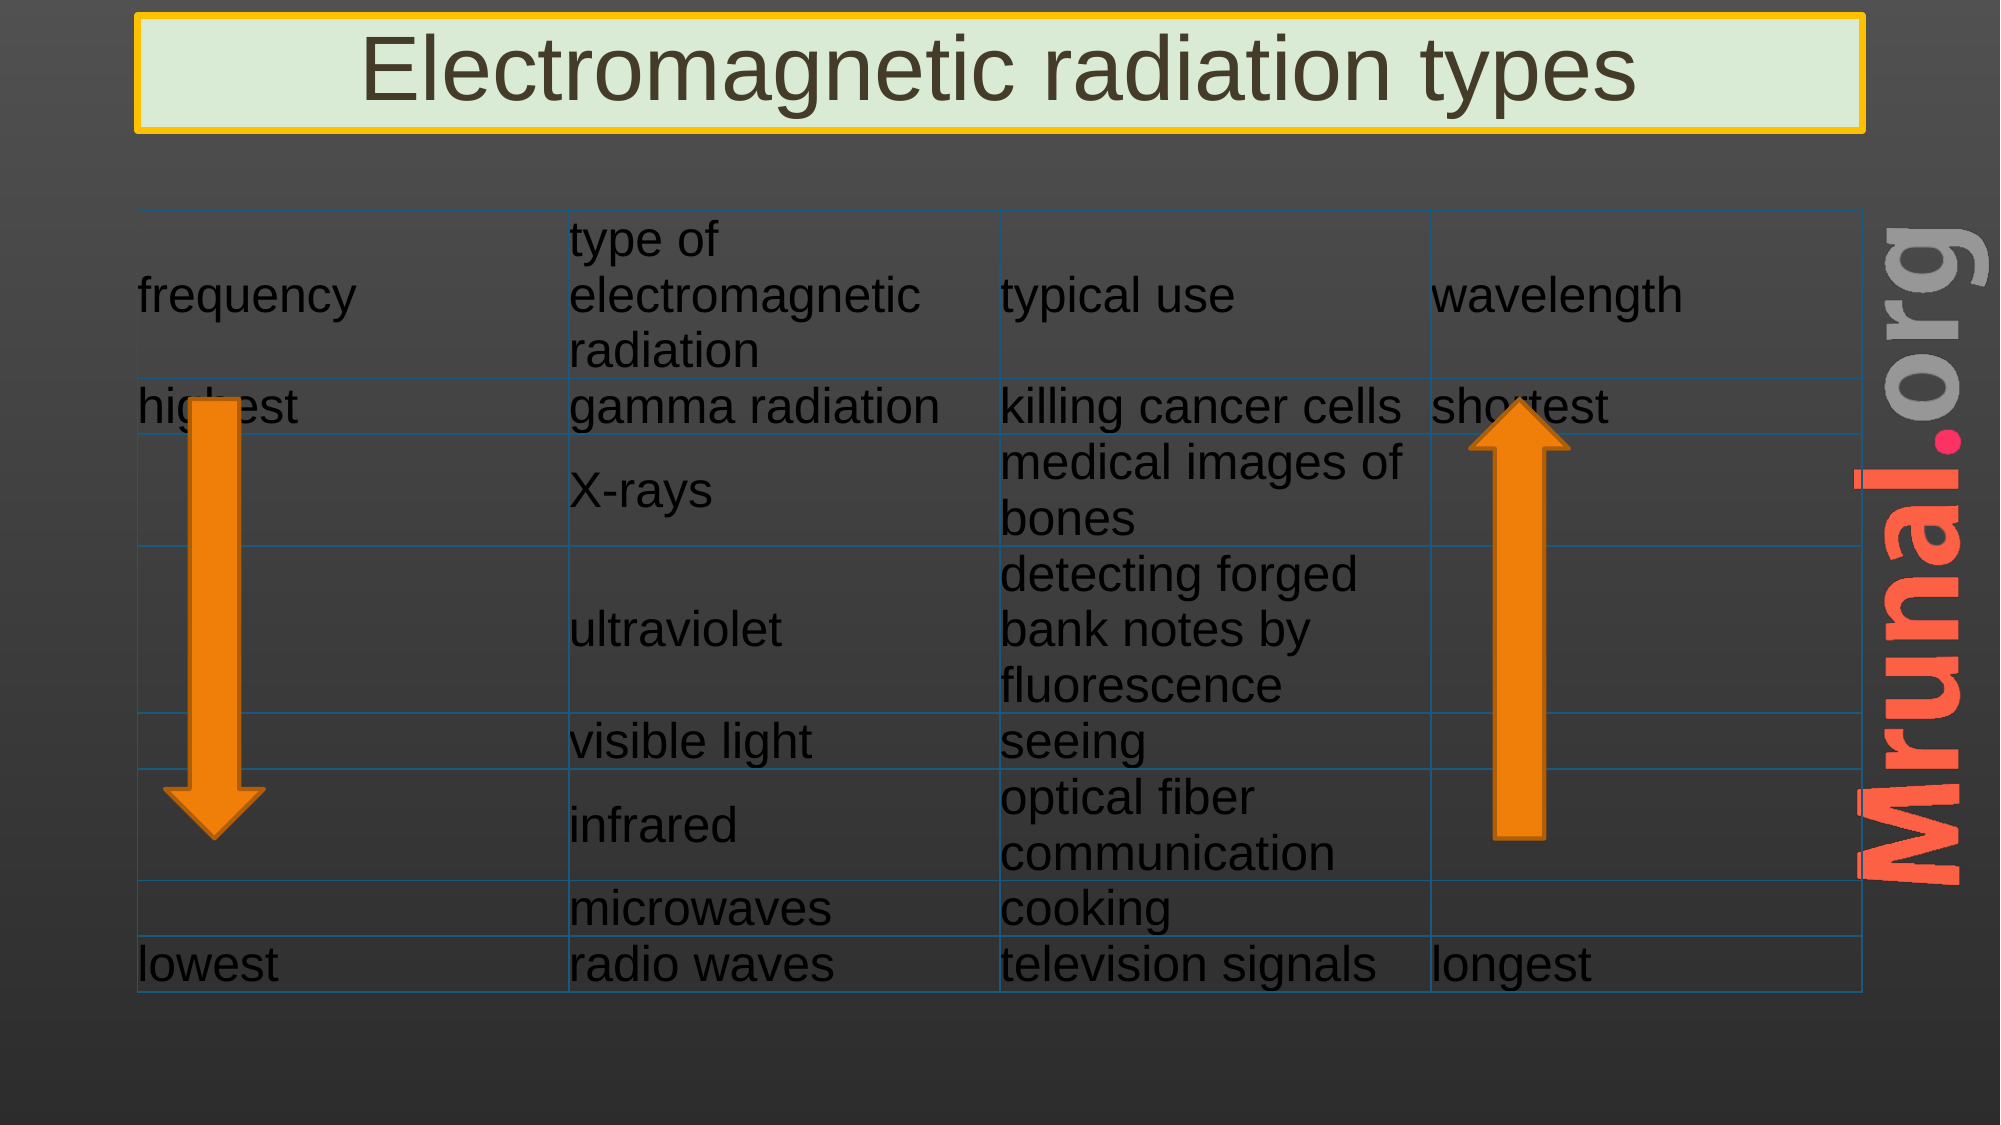

# Electromagnetic radiation types
| frequency | type of electromagnetic radiation | typical use | wavelength |
| --- | --- | --- | --- |
| highest | gamma radiation | killing cancer cells | shortest |
|  | X-rays | medical images of bones |  |
|  | ultraviolet | detecting forged bank notes by fluorescence |  |
|  | visible light | seeing |  |
|  | infrared | optical fiber communication |  |
|  | microwaves | cooking |  |
| lowest | radio waves | television signals | longest |